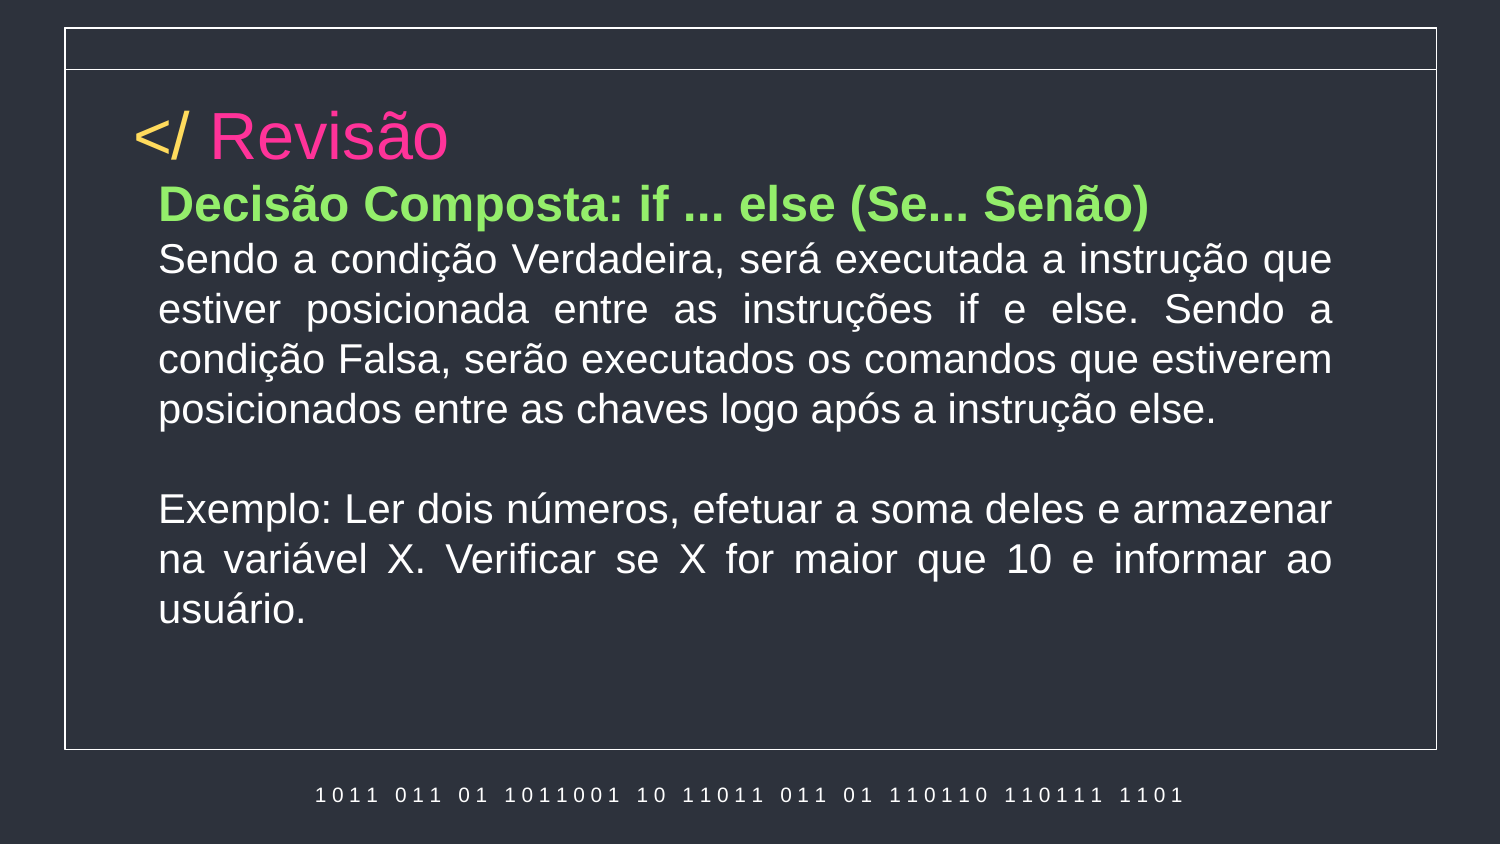

# </ Revisão
Decisão Composta: if ... else (Se... Senão)
Sendo a condição Verdadeira, será executada a instrução que estiver posicionada entre as instruções if e else. Sendo a condição Falsa, serão executados os comandos que estiverem posicionados entre as chaves logo após a instrução else.

Exemplo: Ler dois números, efetuar a soma deles e armazenar na variável X. Verificar se X for maior que 10 e informar ao usuário.